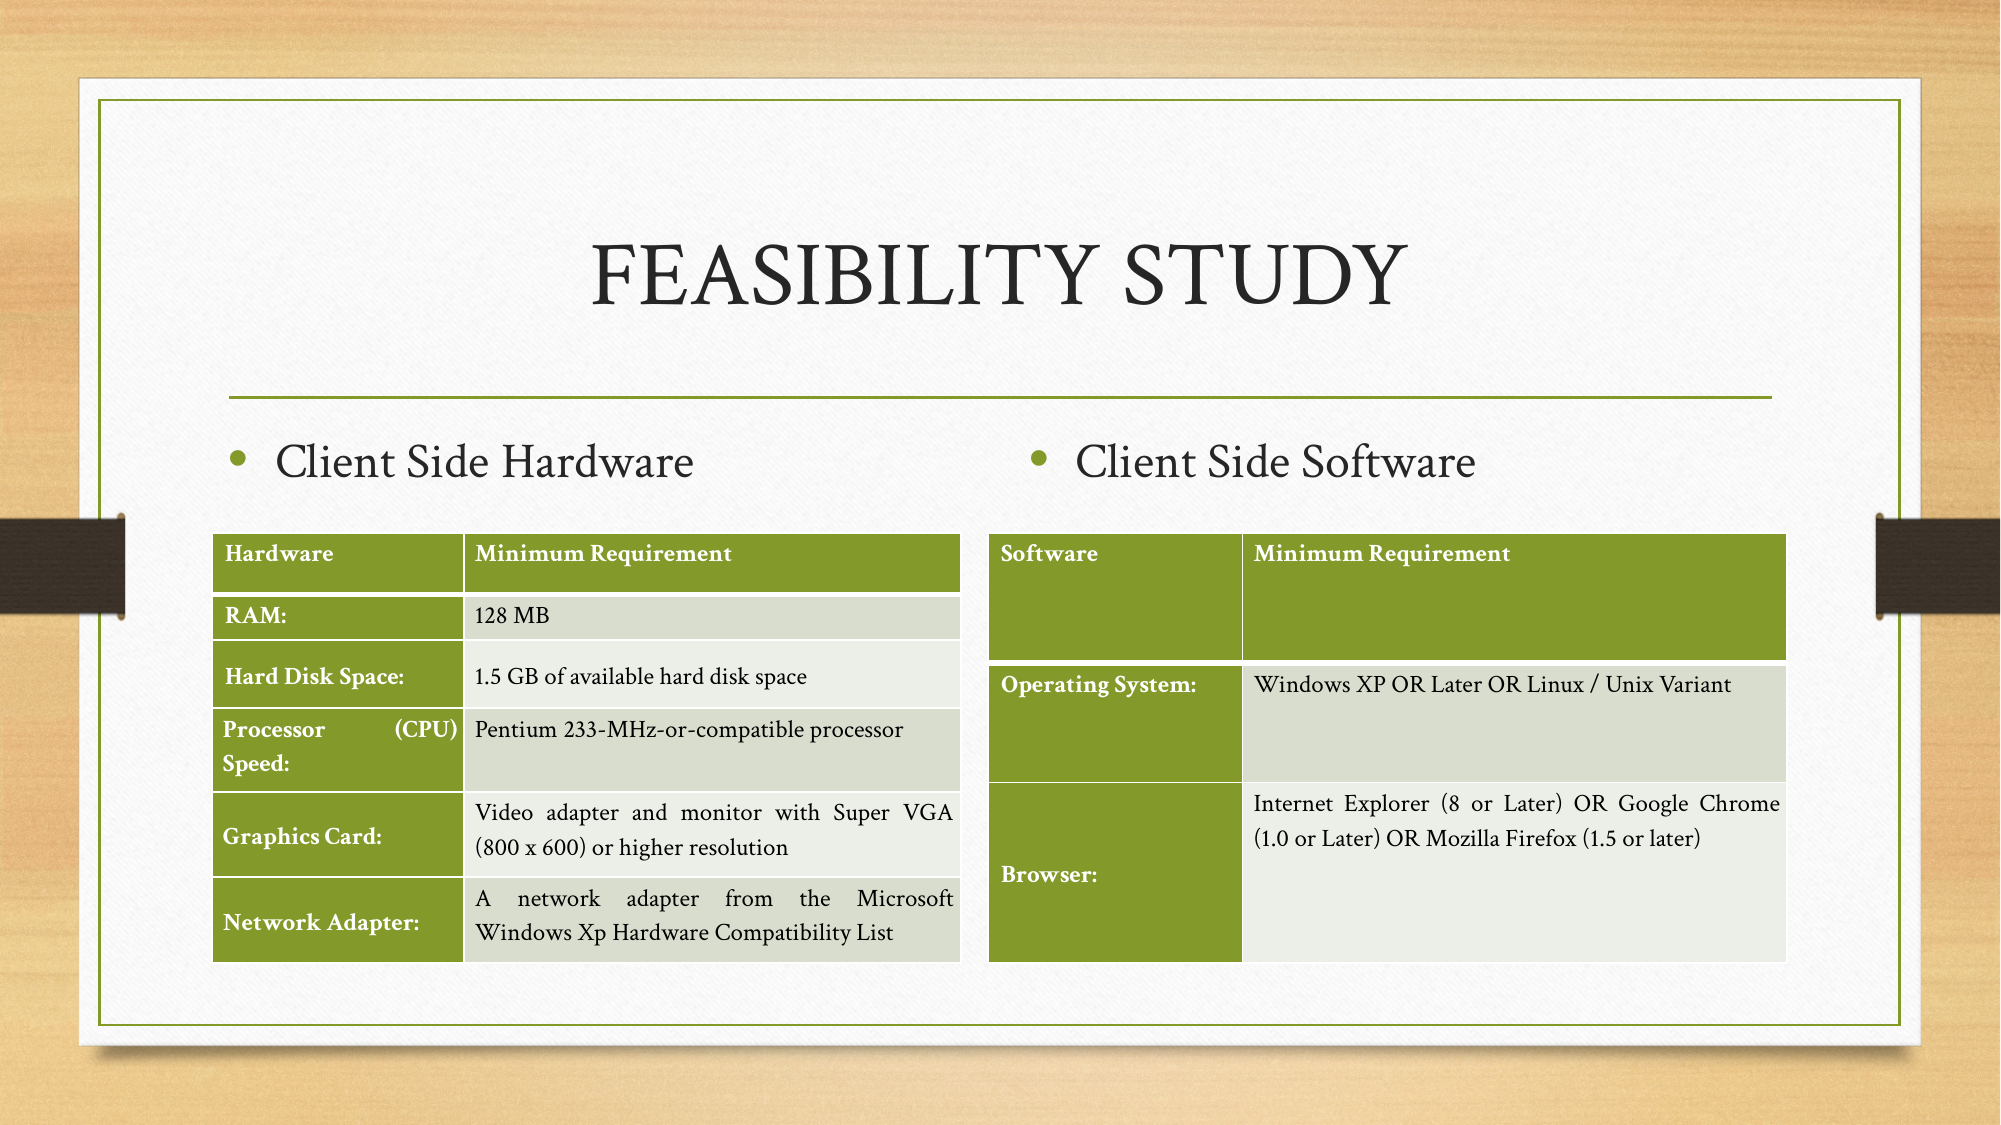

# FEASIBILITY STUDY
Client Side Hardware

Client Side Software
| Software | Minimum Requirement |
| --- | --- |
| Operating System: | Windows XP OR Later OR Linux / Unix Variant |
| Browser: | Internet Explorer (8 or Later) OR Google Chrome (1.0 or Later) OR Mozilla Firefox (1.5 or later) |
| Hardware | Minimum Requirement |
| --- | --- |
| RAM: | 128 MB |
| Hard Disk Space: | 1.5 GB of available hard disk space |
| Processor (CPU) Speed: | Pentium 233-MHz-or-compatible processor |
| Graphics Card: | Video adapter and monitor with Super VGA (800 x 600) or higher resolution |
| Network Adapter: | A network adapter from the Microsoft Windows Xp Hardware Compatibility List |